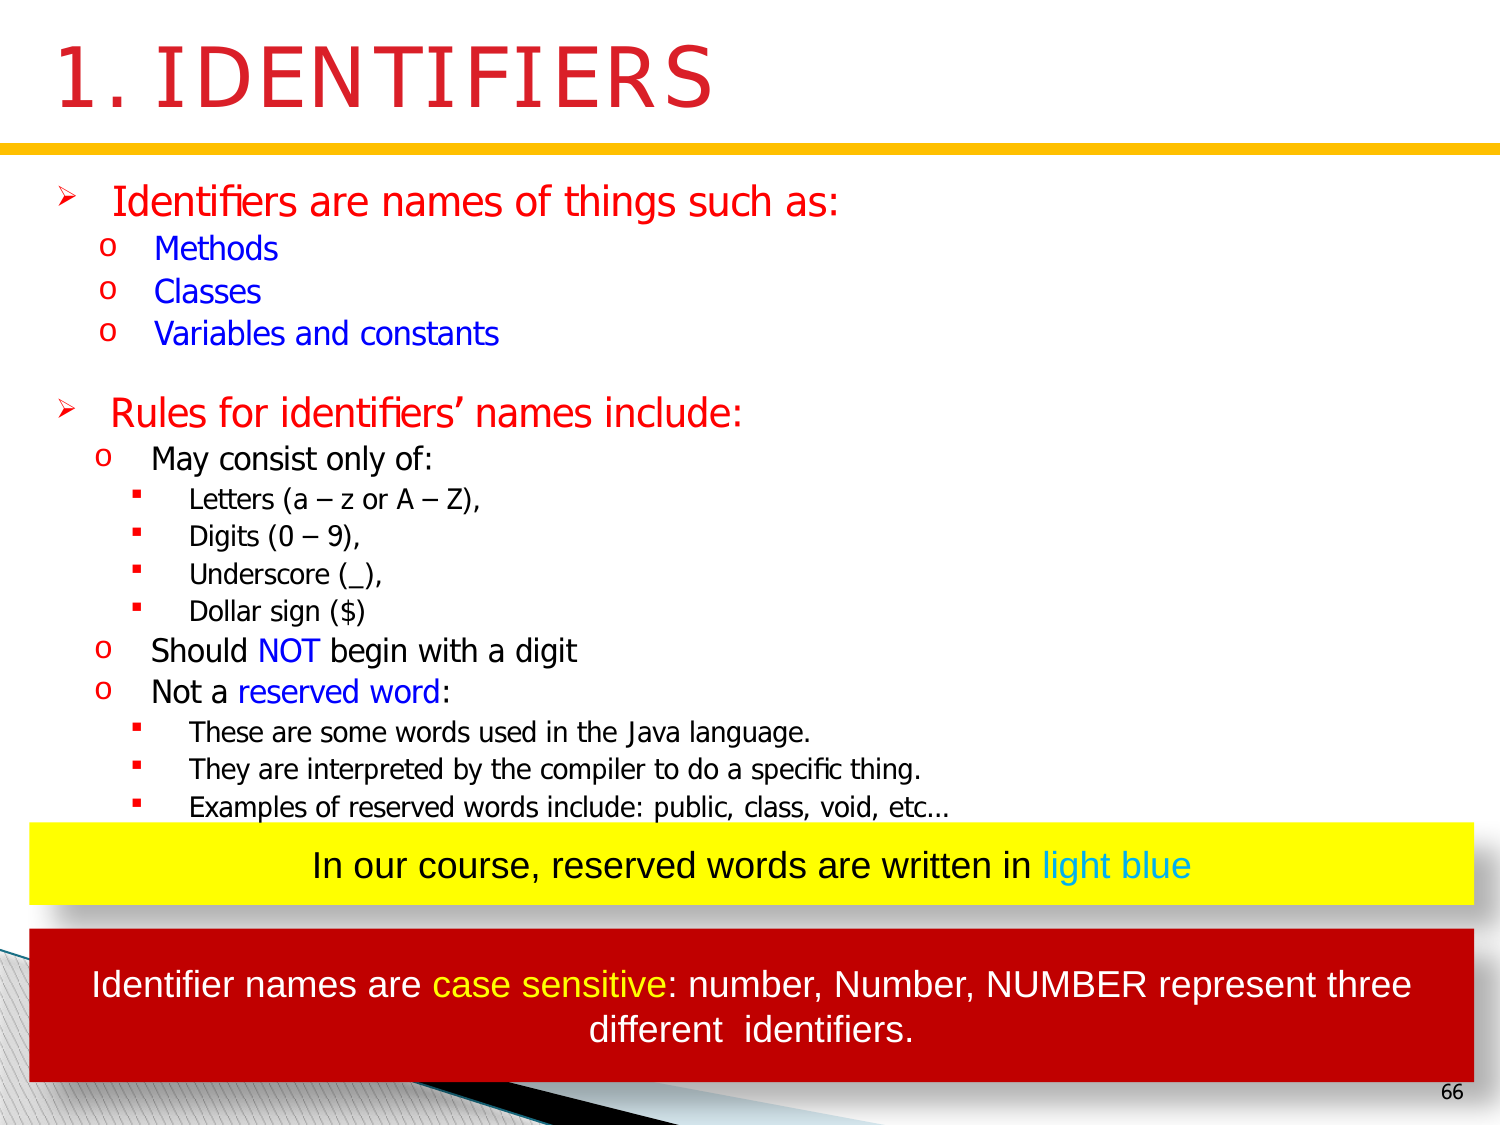

# 1. IDENTIFIERS
Identifiers are names of things such as:
Methods
Classes
Variables and constants

Rules for identifiers’ names include:
May consist only of:
Letters (a – z or A – Z),
Digits (0 – 9),
Underscore (_),
Dollar sign ($)
Should NOT begin with a digit
Not a reserved word:
These are some words used in the Java language.
They are interpreted by the compiler to do a specific thing.
Examples of reserved words include: public, class, void, etc…
In our course, reserved words are written in light blue
Identifier names are case sensitive: number, Number, NUMBER represent three different  identifiers.
66